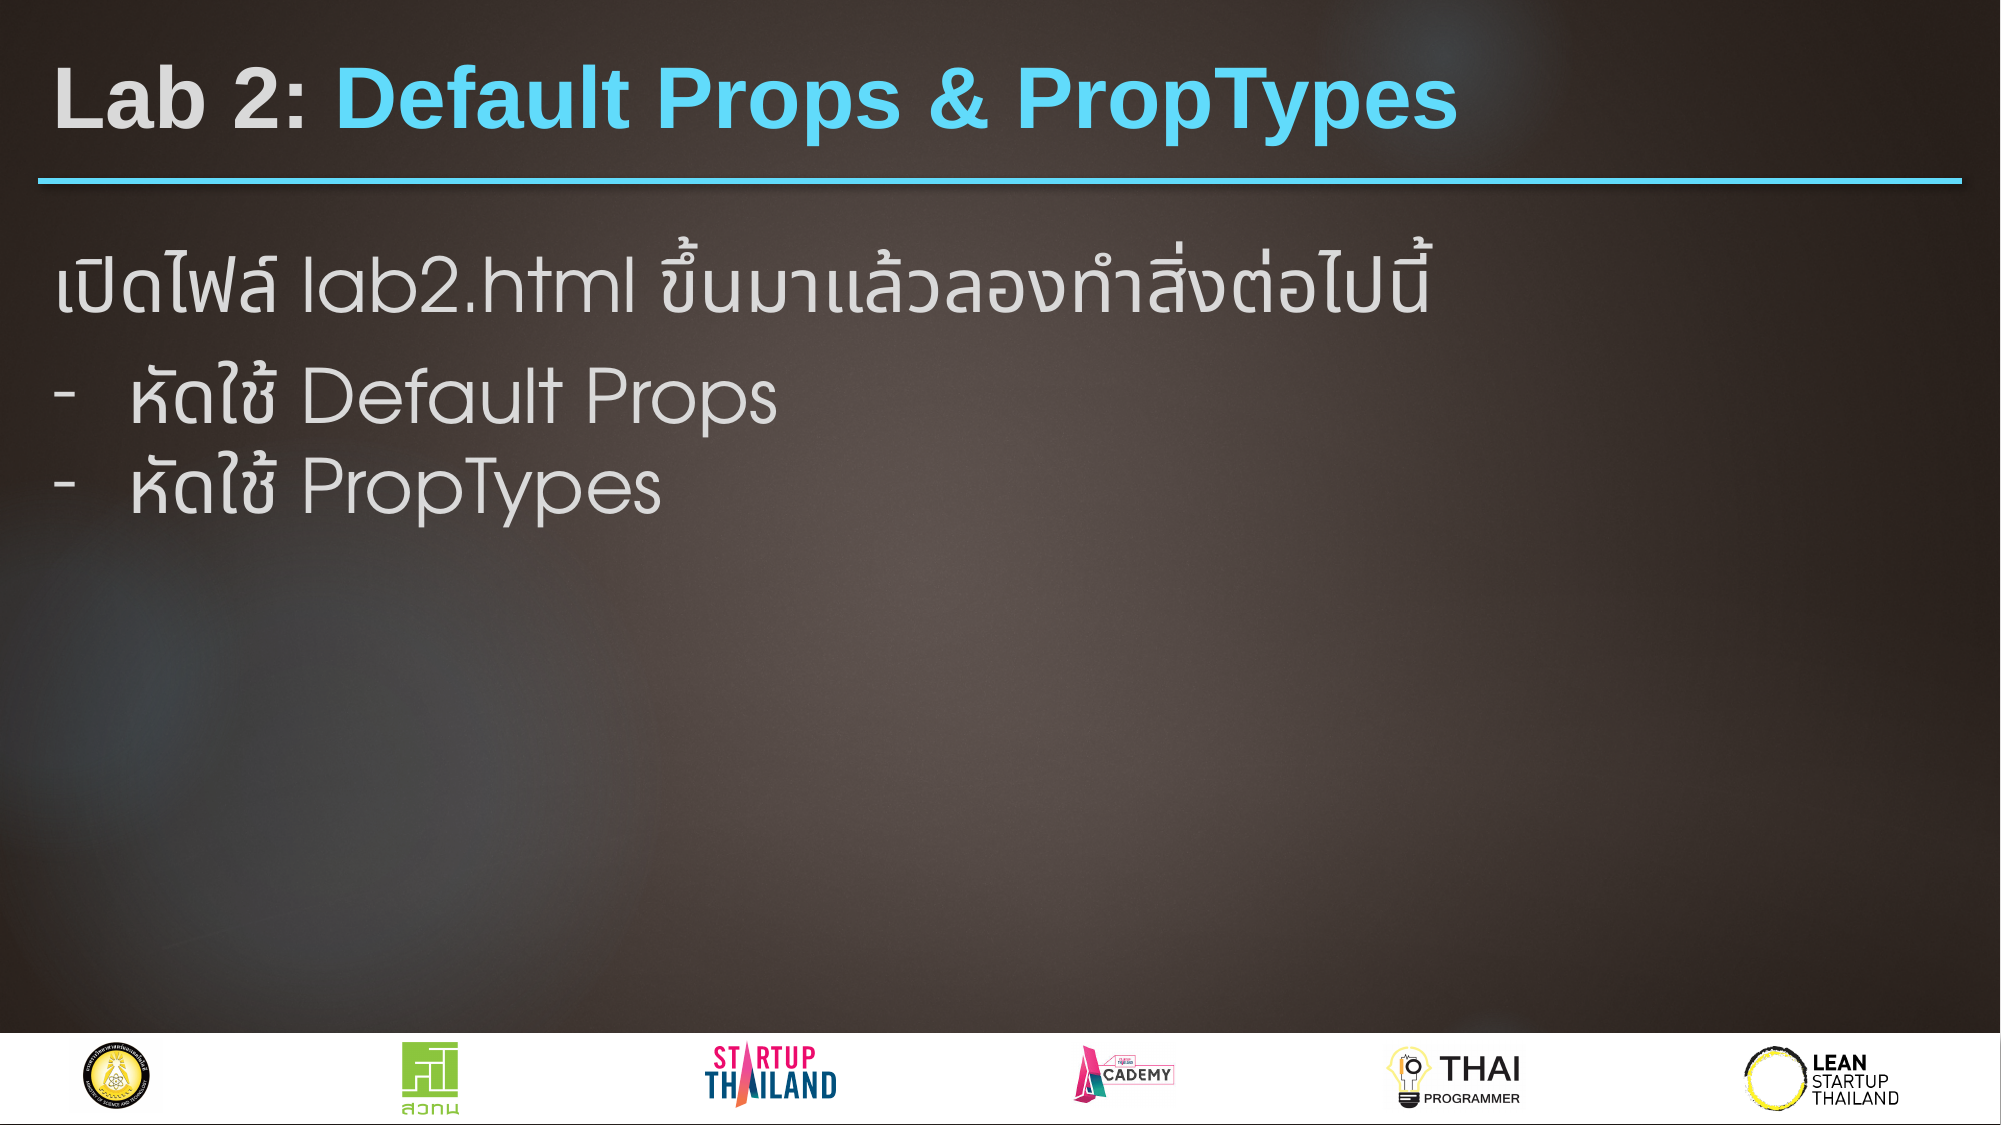

# Lab 2: Default Props & PropTypes
เปิดไฟล์ lab2.html ขึ้นมาแล้วลองทำสิ่งต่อไปนี้
หัดใช้ Default Props
หัดใช้ PropTypes